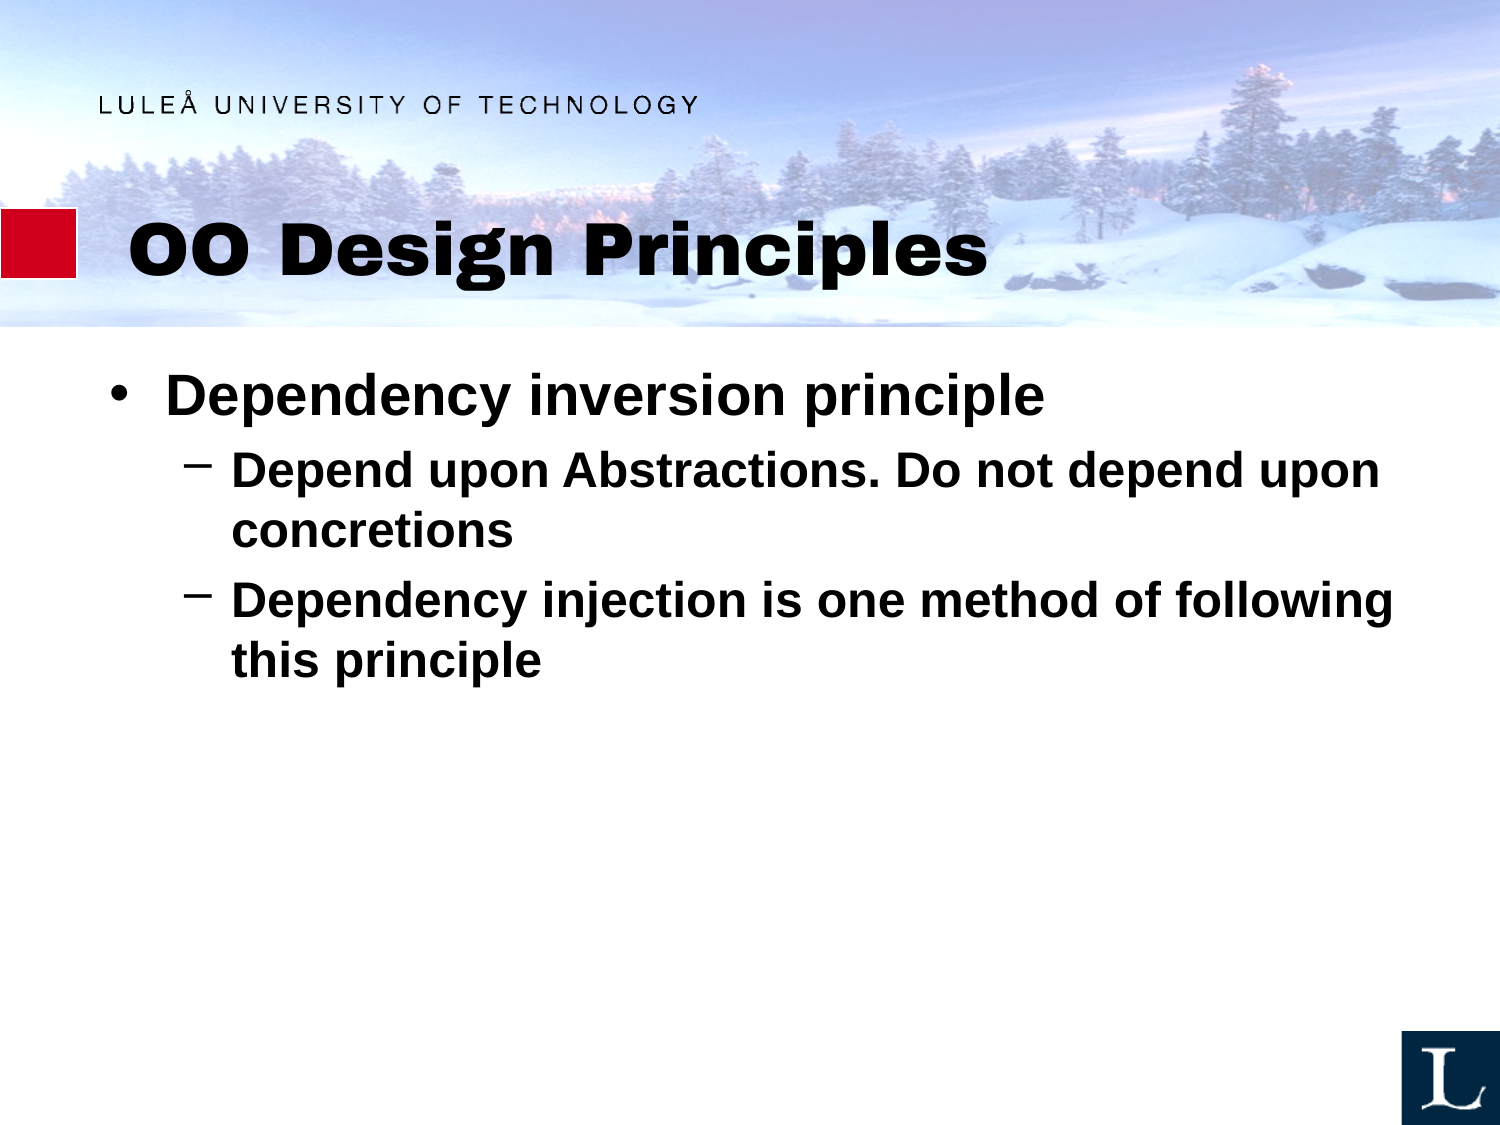

# OO Design Principles
Dependency inversion principle
Depend upon Abstractions. Do not depend upon concretions
Dependency injection is one method of following this principle